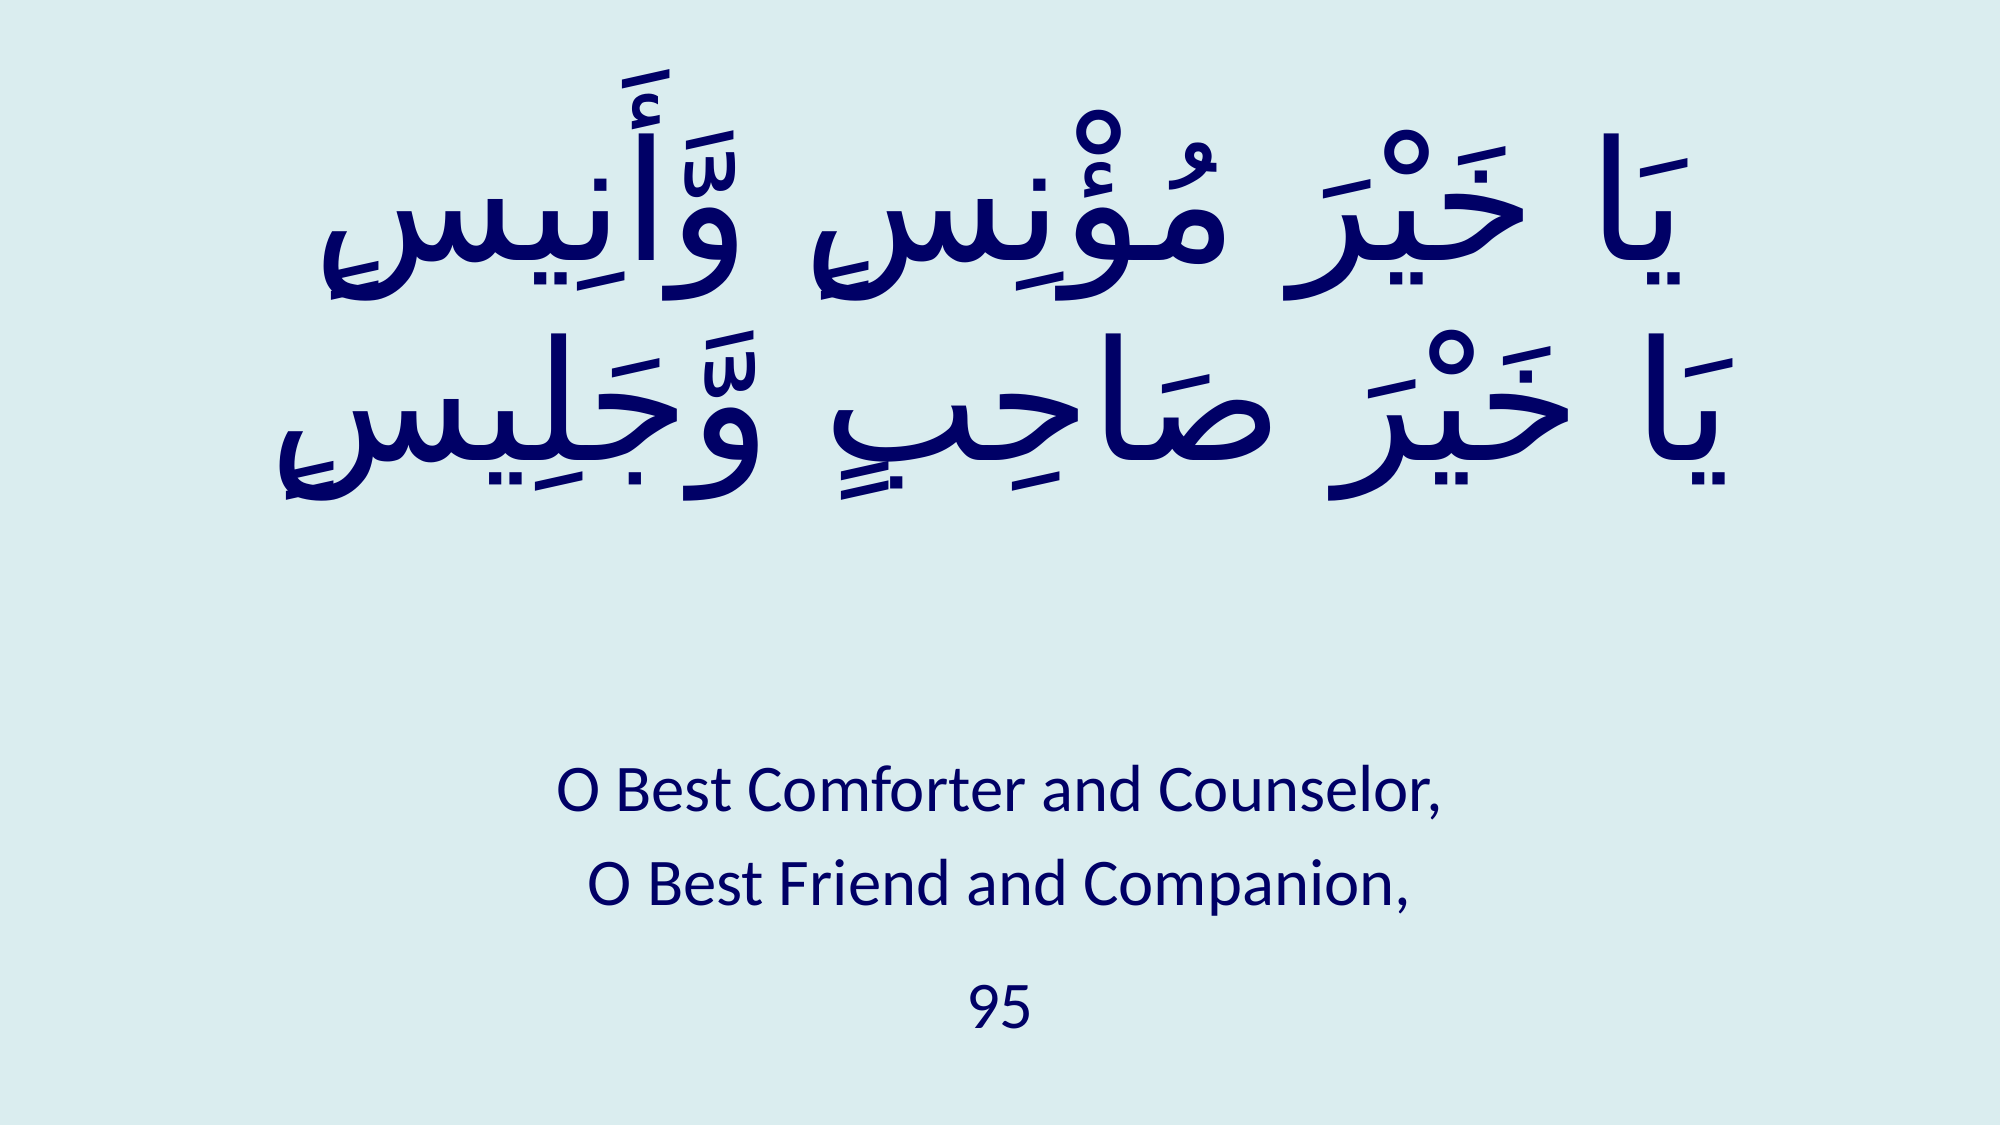

# يَا خَيْرَ مُؤْنِسٍ وَّأَنِيسٍ يَا خَيْرَ صَاحِبٍ وَّجَلِيسٍ
O Best Comforter and Counselor,
O Best Friend and Companion,
95